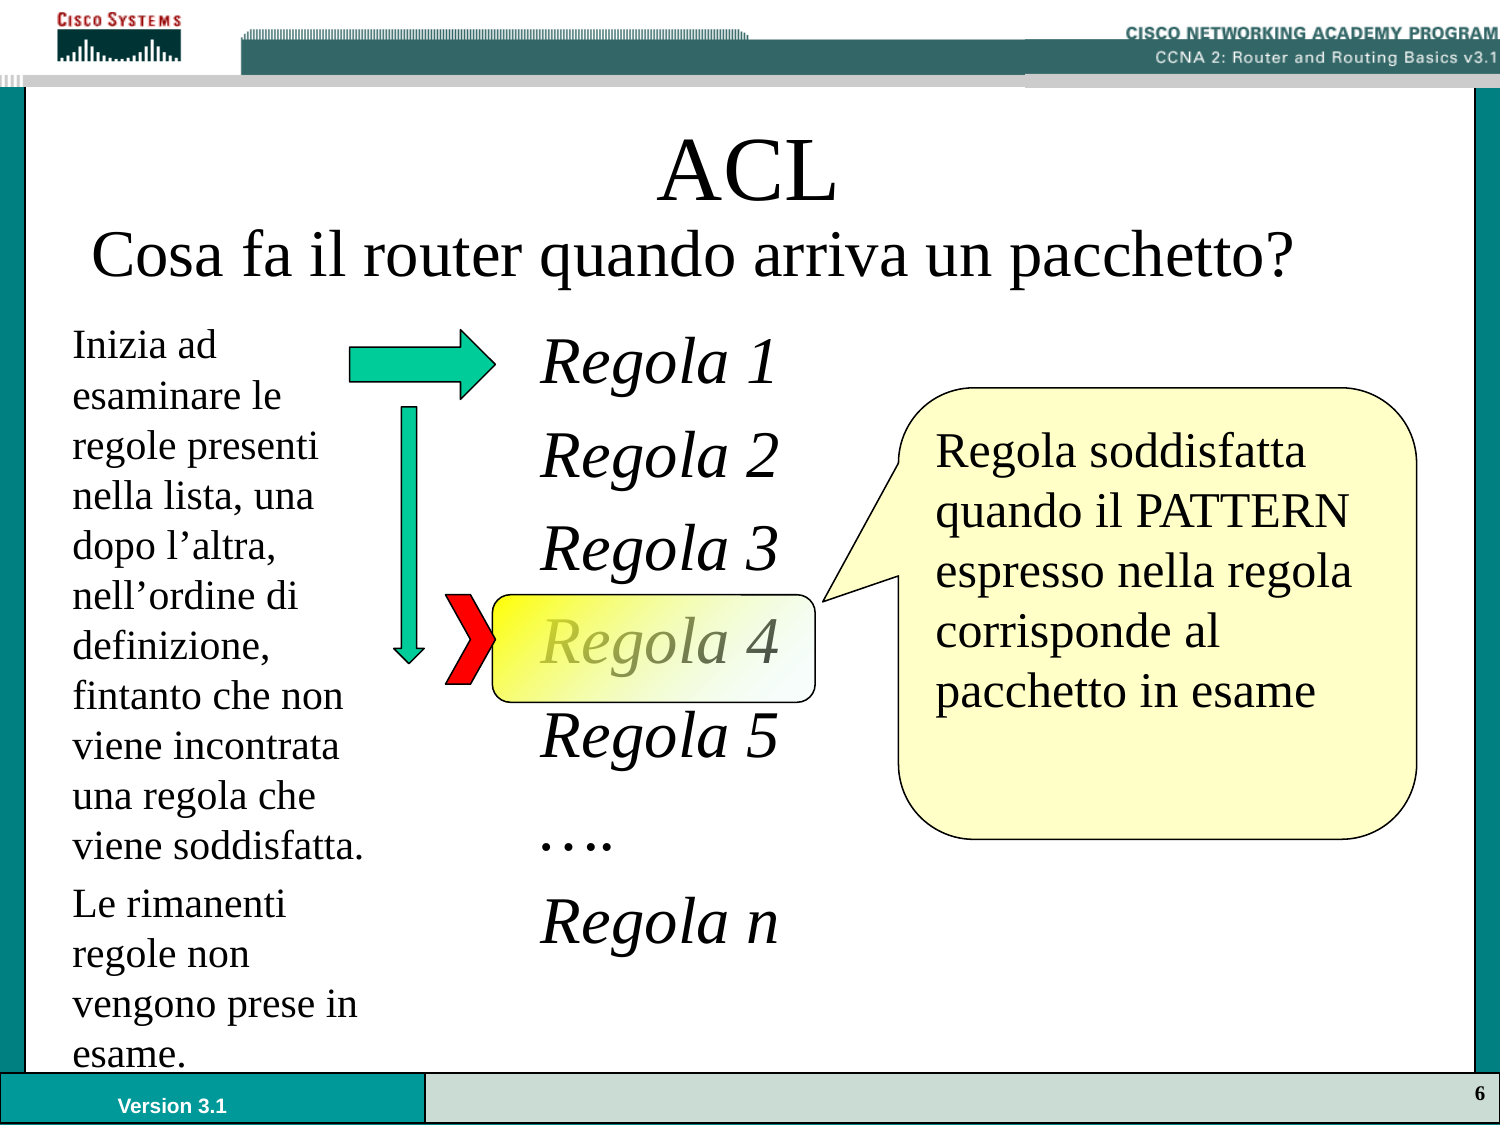

# ACL
Cosa fa il router quando arriva un pacchetto?
Inizia ad esaminare le regole presenti nella lista, una dopo l’altra, nell’ordine di definizione, fintanto che non viene incontrata una regola che viene soddisfatta.
Le rimanenti regole non vengono prese in esame.
Regola 1
Regola 2
Regola 3
Regola 4
Regola 5
….
Regola n

Regola soddisfatta quando il PATTERN espresso nella regola corrisponde al pacchetto in esame